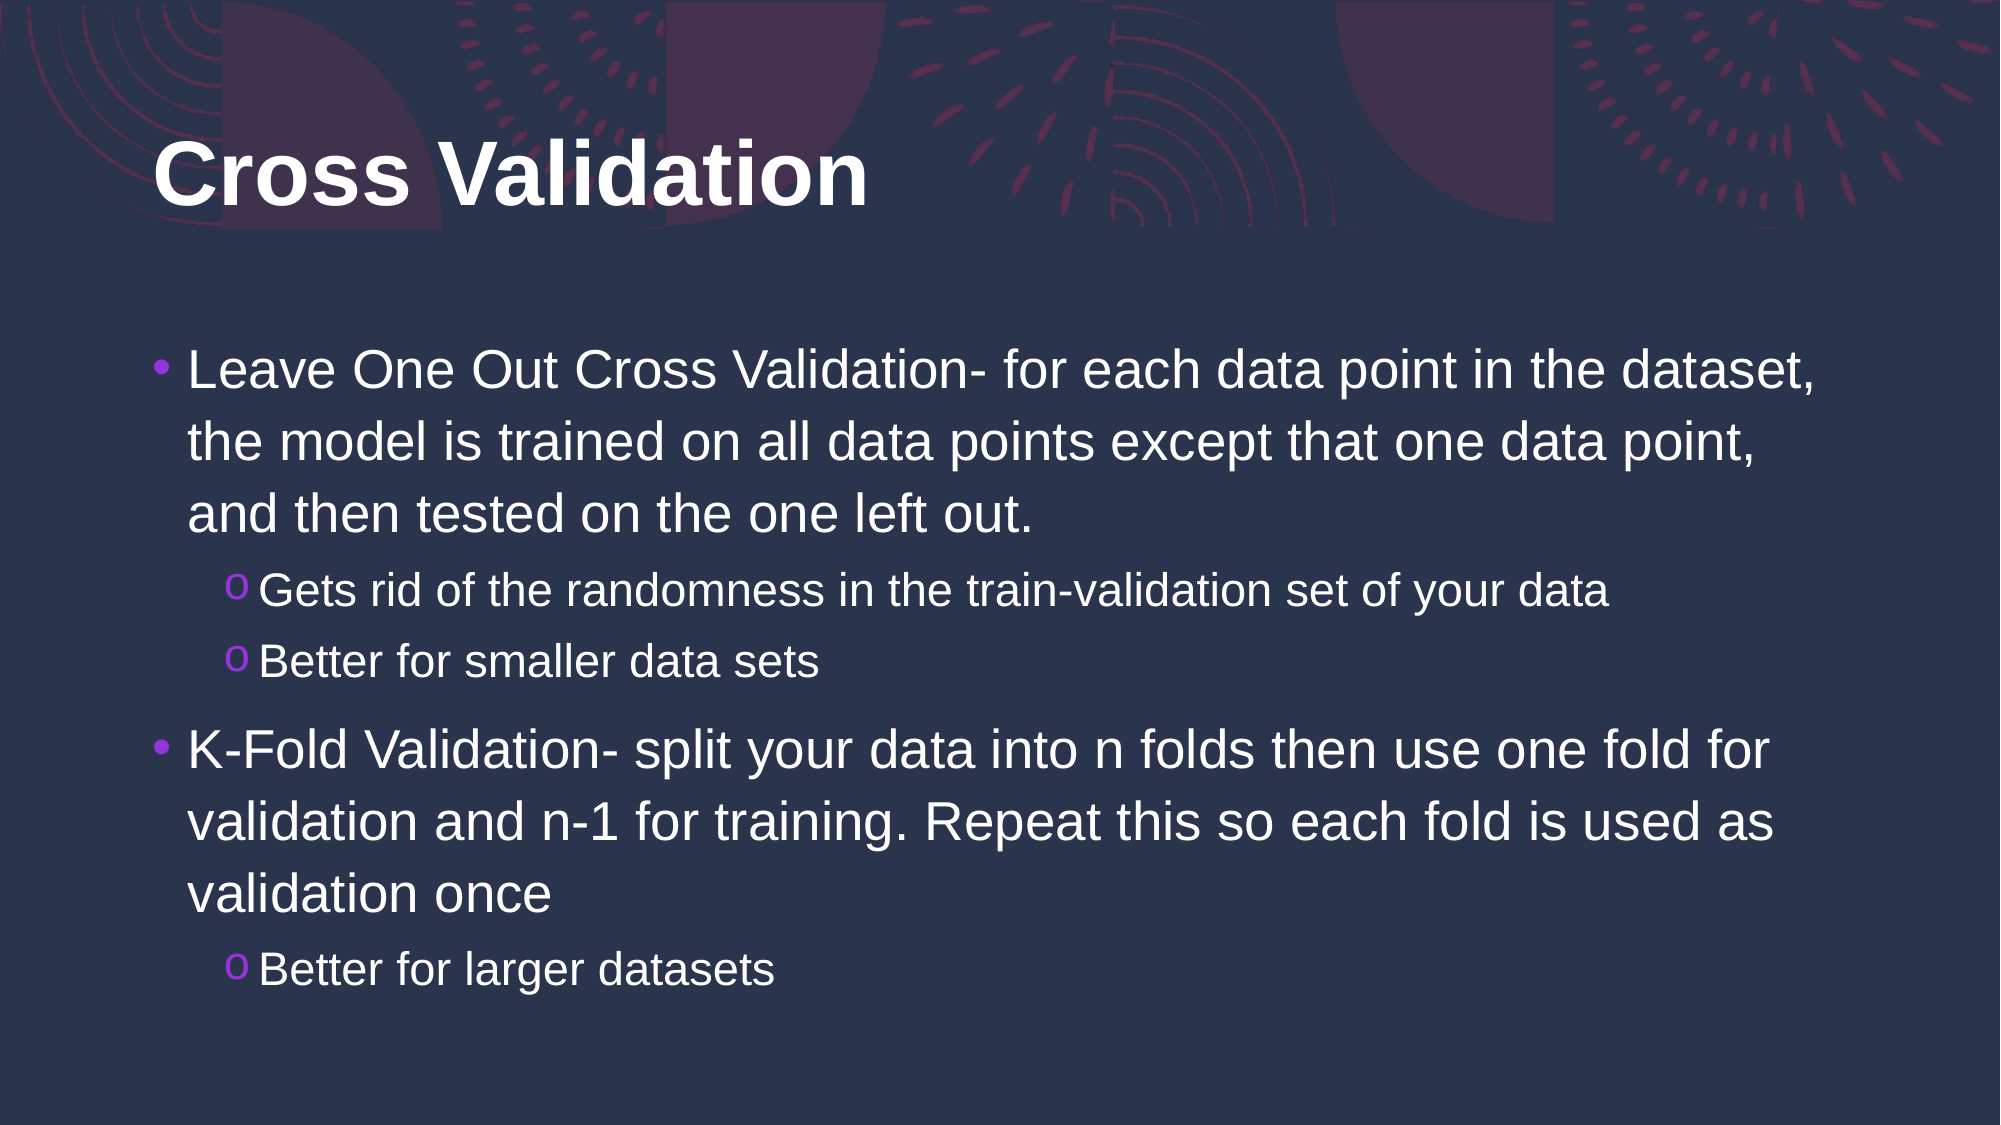

# Cross Validation
Leave One Out Cross Validation- for each data point in the dataset, the model is trained on all data points except that one data point, and then tested on the one left out.
Gets rid of the randomness in the train-validation set of your data
Better for smaller data sets
K-Fold Validation- split your data into n folds then use one fold for validation and n-1 for training. Repeat this so each fold is used as validation once
Better for larger datasets